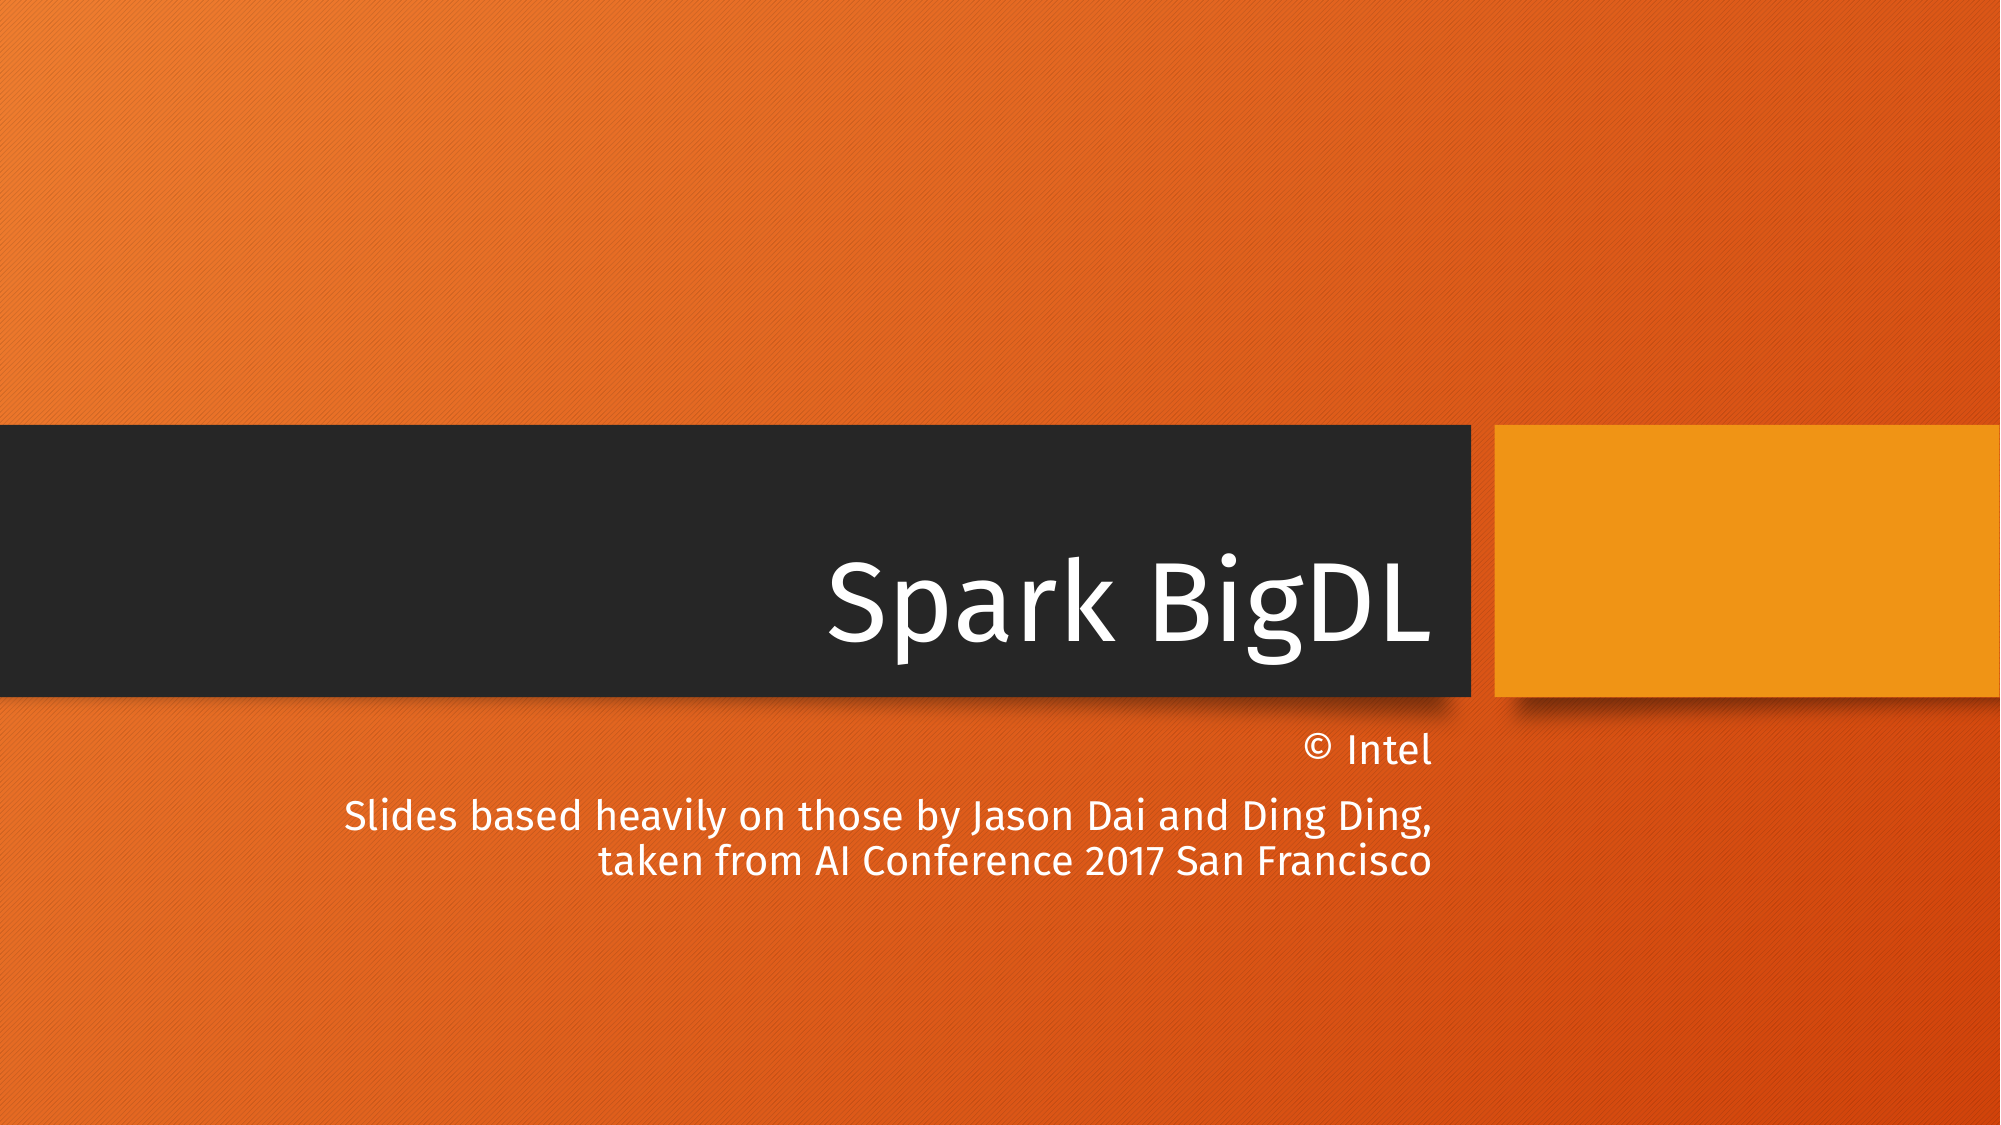

# Spark BigDL
© Intel
Slides based heavily on those by Jason Dai and Ding Ding,
taken from AI Conference 2017 San Francisco